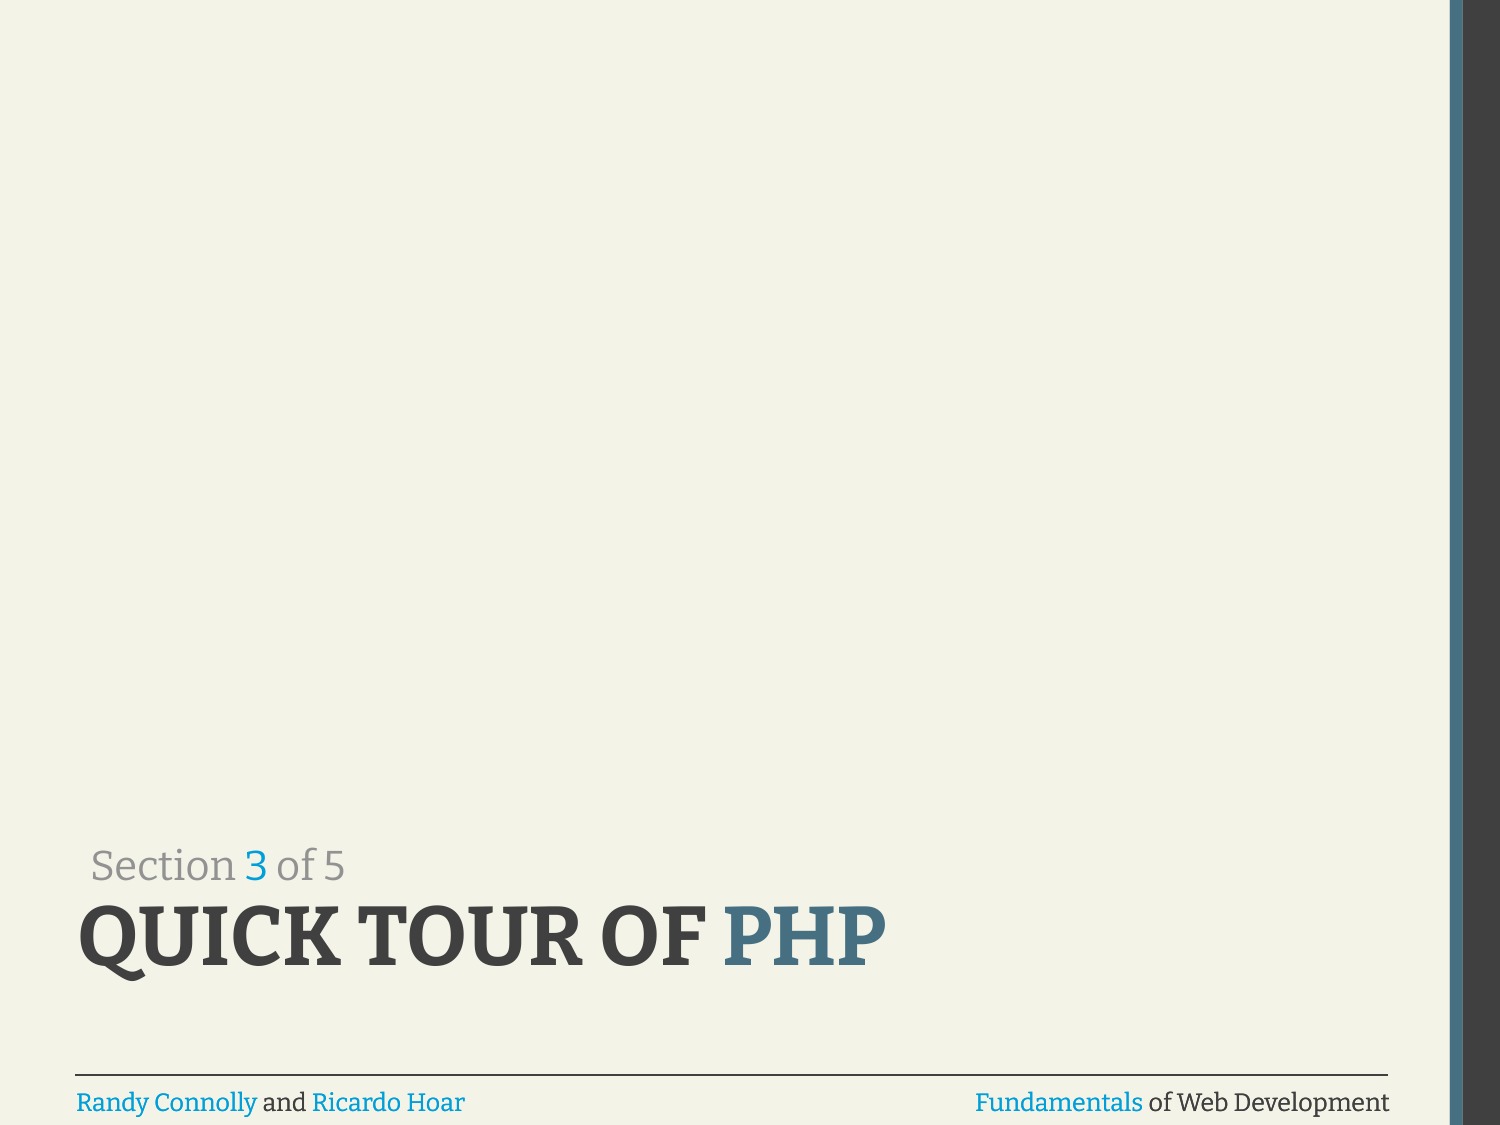

Section 3 of 5
# Quick Tour Of PHP